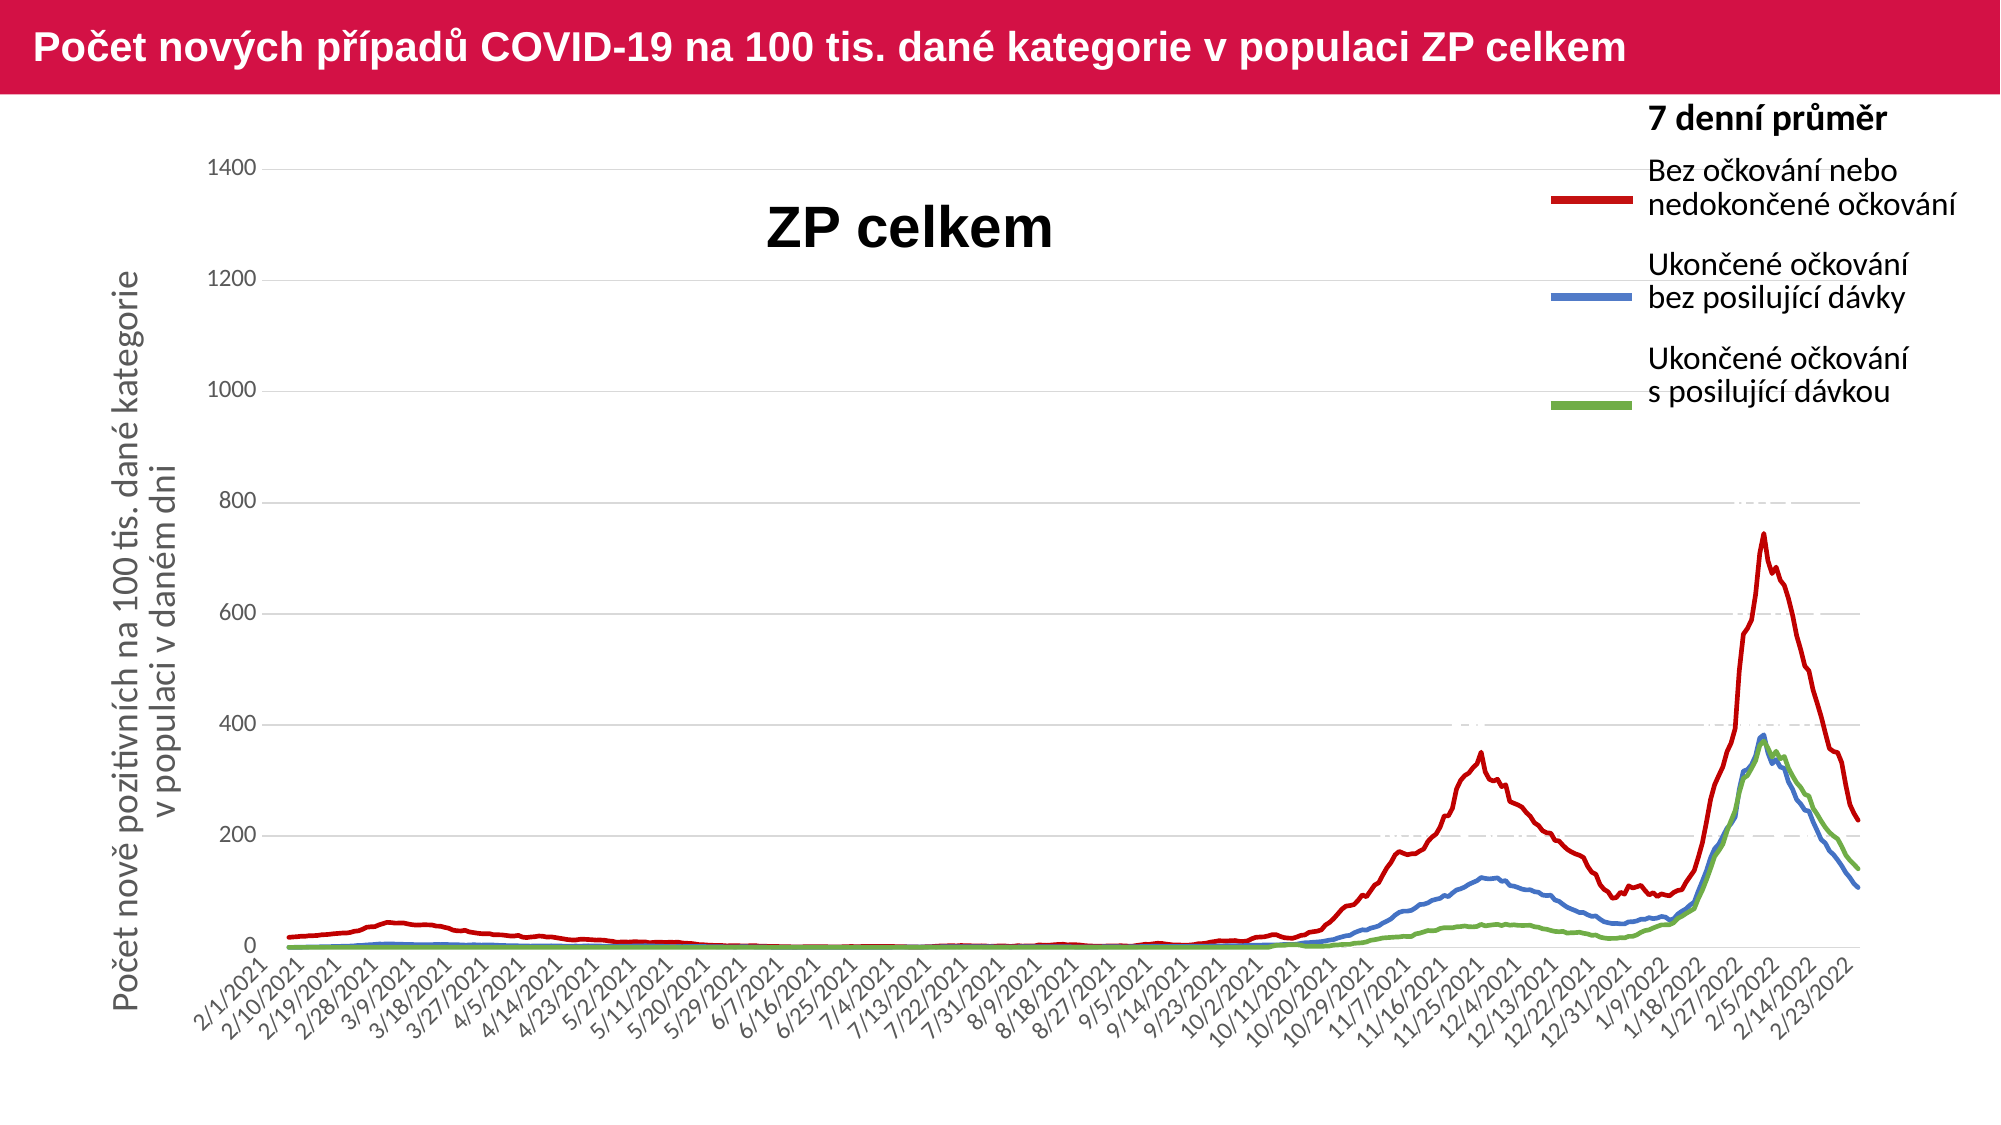

# Počet nových případů COVID-19 na 100 tis. dané kategorie v populaci ZP celkem
| 7 denní průměr |
| --- |
| Bez očkování nebo nedokončené očkování |
| Ukončené očkování bez posilující dávky |
| Ukončené očkování s posilující dávkou |

### Chart

| Category | Bez očkování | Ukončené očkování - bez posilující dávky | Ukončené očkování - s posilující dávkou |
|---|---|---|---|
| 44228 | 18.951488309815 | 0.0 | 0.0 |
| 44229 | 26.588231384083 | 0.0 | 0.0 |
| 44230 | 22.197186401919 | 0.0 | 0.0 |
| 44231 | 22.322368698142 | 0.0 | 0.0 |
| 44232 | 19.438399290075 | 0.0 | 0.0 |
| 44233 | 11.022834225052 | 0.0 | 0.0 |
| 44234 | 5.103646555463 | 0.0 | 0.0 |
| 44235 | 23.649098969329 | 0.0 | 0.0 |
| 44236 | 30.116537907555 | 0.817501062751 | 0.0 |
| 44237 | 27.527783081069 | 0.817531137717 | 0.0 |
| 44238 | 22.662581358667 | 1.226336809316 | 0.0 |
| 44239 | 26.970471983259 | 2.452763856071 | 0.0 |
| 44240 | 11.192463741081 | 0.40880734545 | 0.0 |
| 44241 | 7.950092127538 | 0.0 | 0.0 |
| 44242 | 31.612829060811 | 1.226507275232 | 0.0 |
| 44243 | 32.080388518182 | 2.453094783493 | 0.0 |
| 44244 | 32.506285395027 | 0.817728350641 | 0.0 |
| 44245 | 28.839145732068 | 4.088775493515 | 0.0 |
| 44246 | 31.232330847311 | 2.862236469799 | 0.0 |
| 44247 | 15.679235285848 | 1.635623888286 | 0.0 |
| 44248 | 7.595568528304 | 0.408919348836 | 0.0 |
| 44249 | 40.027797081306 | 3.680409588693 | 0.0 |
| 44250 | 46.546478361563 | 5.725268883163 | 0.0 |
| 44251 | 37.634906665431 | 5.725479611158 | 0.0 |
| 44252 | 48.370446836749 | 4.907714518246 | 0.0 |
| 44253 | 57.62062818489 | 8.588781415512 | 0.0 |
| 44254 | 20.453465358446 | 3.681041816635 | 0.0 |
| 44255 | 10.233566096797 | 4.499198324662 | 0.0 |
| 44256 | 62.154569884282 | 8.179825278932 | 0.0 |
| 44257 | 62.146579784517 | 5.3165602673 | 0.0 |
| 44258 | 53.952819189839 | 7.769848896885 | 0.0 |
| 44259 | 44.422476521782 | 4.49789212419 | 0.0 |
| 44260 | 51.082829862643 | 6.54171981814 | 0.0 |
| 44261 | 22.082158247055 | 3.679356357927 | 0.0 |
| 44262 | 10.730223251762 | 1.635109061774 | 0.0 |
| 44263 | 50.144721474635 | 5.722320319141 | 0.0 |
| 44264 | 53.678237308931 | 6.947821857847 | 0.0 |
| 44265 | 48.178839853536 | 2.451931918023 | 0.0 |
| 44266 | 45.861485395377 | 6.129228657004 | 0.0 |
| 44267 | 53.962330392494 | 6.537202812631 | 0.0 |
| 44268 | 20.807053591167 | 2.859745809451 | 0.0 |
| 44269 | 7.80355842264 | 3.267947157294 | 0.0 |
| 44270 | 37.19631169204 | 8.577520361399 | 0.0 |
| 44271 | 52.408841371539 | 4.492546457014 | 0.0 |
| 44272 | 33.557267780417 | 3.266986286825 | 0.0 |
| 44273 | 35.669462976418 | 5.308310773012 | 0.0 |
| 44274 | 29.89814697929 | 6.12437378278 | 0.0 |
| 44275 | 11.959417709239 | 1.224754742862 | 0.0 |
| 44276 | 5.98022538805 | 1.632846336913 | 0.0 |
| 44277 | 45.425395468148 | 5.714402334741 | 0.0 |
| 44278 | 32.22428099573 | 5.713819280058 | 0.0 |
| 44279 | 24.979240226028 | 6.529439610845 | 0.0 |
| 44280 | 27.914133402324 | 4.080500106093 | 0.0 |
| 44281 | 23.370910090734 | 3.264080426941 | 0.0 |
| 44282 | 11.009578333149 | 3.263747516492 | 0.0 |
| 44283 | 6.201593120366 | 1.631713993171 | 0.0 |
| 44284 | 31.302170283806 | 4.07888564844 | 0.0 |
| 44285 | 33.004922649101 | 2.447091835278 | 0.0 |
| 44286 | 24.141897553147 | 4.893684699894 | 0.0 |
| 44287 | 20.828844358256 | 2.038661170436 | 0.0 |
| 44288 | 16.772650370456 | 1.222967326389 | 0.0 |
| 44289 | 10.223455527968 | 3.668214109581 | 0.0 |
| 44290 | 14.617211766855 | 0.407504604802 | 0.0 |
| 44291 | 9.611901012207 | 1.222284694551 | 0.0 |
| 44292 | 26.938244075457 | 3.666166981685 | 0.0 |
| 44293 | 31.085097349426 | 2.850940606761 | 0.0 |
| 44294 | 24.605731597604 | 4.072009414485 | 0.0 |
| 44295 | 25.044022696145 | 2.035623409669 | 0.0 |
| 44296 | 7.845598619174 | 2.035242254885 | 0.0 |
| 44297 | 3.927267014884 | 0.813947809666 | 0.0 |
| 44298 | 12.732163035347 | 3.66207957292 | 0.0 |
| 44299 | 18.554971118784 | 2.034107921629 | 0.0 |
| 44300 | 22.105961240881 | 2.033735606236 | 0.0 |
| 44301 | 16.67569933714 | 2.440026189614 | 0.0 |
| 44302 | 15.934784796537 | 2.032974852101 | 0.0 |
| 44303 | 3.367230116506 | 2.439113626108 | 0.0 |
| 44304 | 3.375983255123 | 1.62577834138 | 0.0 |
| 44305 | 21.143615896616 | 2.844580261863 | 0.0 |
| 44306 | 18.944939117854 | 2.844048625105 | 0.0 |
| 44307 | 19.196537642665 | 4.874620693577 | 0.0 |
| 44308 | 13.293040650118 | 1.624569996629 | 0.0 |
| 44309 | 11.722060918648 | 2.030333177674 | 0.0 |
| 44310 | 4.536752229813 | 0.405990800248 | 0.0 |
| 44311 | 0.910017472335 | 0.405916640958 | 0.0 |
| 44312 | 11.948090143744 | 2.840886031769 | 0.0 |
| 44313 | 13.944408292274 | 2.840355774849 | 0.0 |
| 44314 | 7.526294993132 | 1.217073101467 | 0.0 |
| 44315 | 16.170455626367 | 4.056153387496 | 0.0 |
| 44316 | 11.568049048527 | 2.43323803151 | 0.0 |
| 44317 | 3.863987635239 | 0.810974101542 | 0.0 |
| 44318 | 4.840692799953 | 1.62203370586 | 0.0 |
| 44319 | 11.69932728868 | 2.838720142747 | 0.0 |
| 44320 | 11.777522598121 | 4.461081122732 | 0.0 |
| 44321 | 7.897412610193 | 3.244606855043 | 0.0 |
| 44322 | 4.96780860027 | 1.216791725816 | 0.0 |
| 44323 | 16.988957177834 | 1.622481098095 | 0.0 |
| 44324 | 8.00792784857 | 0.0 | 0.0 |
| 44325 | 2.005233659852 | 0.0 | 0.0 |
| 44326 | 9.051594086291 | 2.02843048163 | 0.0 |
| 44327 | 16.157046491901 | 1.217122479035 | 0.0 |
| 44328 | 5.075163166495 | 2.434383228722 | 0.0 |
| 44329 | 8.156024753535 | 2.434511636965 | 0.0 |
| 44330 | 6.143764079459 | 0.811549979305 | 0.0 |
| 44331 | 4.098696614476 | 0.811592791432 | 0.0 |
| 44332 | 1.025420165912 | 0.405819450926 | 0.0 |
| 44333 | 3.083596295572 | 3.24672689345 | 0.0 |
| 44334 | 7.210176649327 | 1.217591765832 | 0.0 |
| 44335 | 3.098309355861 | 1.217656012176 | 0.0 |
| 44336 | 4.144090009635 | 1.623633610839 | 0.0 |
| 44337 | 4.160469300937 | 0.405929822852 | 0.0 |
| 44338 | 1.040571898315 | 0.405951245255 | 0.0 |
| 44339 | 1.041742627066 | 0.0 | 0.0 |
| 44340 | 1.044015701996 | 1.217987235493 | 0.0 |
| 44341 | 3.138567766909 | 0.812037646065 | 0.0 |
| 44342 | 7.349235679489 | 0.812080509661 | 0.0 |
| 44343 | 2.107170701898 | 1.218190013278 | 0.0 |
| 44344 | 3.172119187091 | 1.624339097029 | 0.0 |
| 44345 | 0.0 | 0.406107862248 | 0.0 |
| 44346 | 1.063309444314 | 0.0 | 0.0 |
| 44347 | 4.269626941345 | 0.812301493822 | 0.0 |
| 44348 | 2.151277859048 | 0.0 | 0.0 |
| 44349 | 0.0 | 0.0 | 0.0 |
| 44350 | 4.374261843313 | 1.218526476549 | 0.0 |
| 44351 | 0.0 | 0.0 | 0.0 |
| 44352 | 0.0 | 0.0 | 0.0 |
| 44353 | 1.106892620346 | 0.0 | 0.0 |
| 44354 | 0.0 | 0.406208490569 | 0.0 |
| 44355 | 1.123040294685 | 0.40621509089 | 0.0 |
| 44356 | 1.13085073901 | 0.0 | 0.0 |
| 44357 | 1.14135707356 | 0.0 | 0.0 |
| 44358 | None | None | 0.0 |
| 44359 | 1.157327037474 | 0.406248095712 | 0.0 |
| 44360 | 1.160550565188 | 0.406256347755 | 0.0 |
| 44361 | 1.167801380341 | 0.0 | 0.0 |
| 44362 | None | None | 0.0 |
| 44363 | 0.0 | 0.0 | 0.0 |
| 44364 | 2.385809206837 | 0.0 | 0.0 |
| 44365 | 0.0 | 0.0 | 0.0 |
| 44366 | 0.0 | 0.406304216218 | 0.0 |
| 44367 | 1.209204464382 | 0.0 | 0.0 |
| 44368 | None | None | 0.0 |
| 44369 | 1.223241590214 | 0.0 | 0.0 |
| 44370 | 2.461902065535 | 0.0 | 0.0 |
| 44371 | 2.478990555045 | 0.0 | 0.0 |
| 44372 | None | None | 0.0 |
| 44373 | 1.254201575277 | 0.0 | 0.0 |
| 44374 | 1.256170939741 | 0.0 | 0.0 |
| 44375 | 0.0 | 0.406376865777 | 0.0 |
| 44376 | 3.814998028917 | 0.0 | 0.0 |
| 44377 | None | None | 0.0 |
| 44378 | 1.289706849633 | 0.406375214362 | 0.0 |
| 44379 | 1.29961271541 | 0.8126975871 | 0.0 |
| 44380 | None | None | 0.0 |
| 44381 | 1.305517115329 | 0.406297613001 | 0.0 |
| 44382 | 0.0 | 0.812542404556 | 0.0 |
| 44383 | 1.321807174769 | 0.0 | 0.0 |
| 44384 | 0.0 | 0.406220041271 | 0.0 |
| 44385 | 0.0 | 1.624774562529 | 0.0 |
| 44386 | 0.0 | 0.406167243424 | 0.0 |
| 44387 | 1.354426265034 | 0.0 | 0.0 |
| 44388 | 0.0 | 0.406116108595 | 0.0 |
| 44389 | 2.730151796439 | 1.624358885852 | 0.0 |
| 44390 | 4.123711340206 | 0.40606498664 | 0.0 |
| 44391 | 1.38483056598 | 1.624154424602 | 0.0 |
| 44392 | 4.188013904206 | 0.406012229088 | 0.0 |
| 44393 | 2.81333520889 | 2.029937518523 | 0.0 |
| 44394 | 1.409741312469 | 0.0 | 0.0 |
| 44395 | 2.82330354748 | 0.405934766283 | 0.0 |
| 44396 | 2.826935037032 | 2.029550251664 | 0.0 |
| 44397 | 2.831337240578 | 2.029418449849 | 0.0 |
| 44398 | 5.700929251467 | 0.81171466606 | 0.0 |
| 44399 | 2.867589074485 | 2.02916313254 | 0.0 |
| 44400 | 1.44298062077 | 1.217418828599 | 0.0 |
| 44401 | 0.0 | 0.405779929313 | 0.0 |
| 44402 | 1.448708476393 | 0.0 | 0.0 |
| 44403 | 4.371712108185 | 2.028644459771 | 0.0 |
| 44404 | 1.465265872492 | 1.217107665344 | 0.0 |
| 44405 | 0.0 | 0.811355734865 | 0.0 |
| 44406 | 5.939388539949 | 0.405651537216 | 0.0 |
| 44407 | 2.990117661129 | 0.811250420836 | 0.0 |
| 44408 | 1.497925373357 | 0.405598887036 | 0.0 |
| 44409 | 0.0 | 0.405616983994 | 0.0 |
| 44410 | 0.0 | 0.811270165134 | 0.0 |
| 44411 | 3.045901739209 | 1.622606148866 | 0.0 |
| 44412 | 7.669417431051 | 1.622678555491 | 0.0 |
| 44413 | 0.0 | 1.217058288978 | 0.0 |
| 44414 | 4.66475929842 | 0.811408402134 | 0.0 |
| 44415 | 1.559746073339 | 0.0 | 0.0 |
| 44416 | 0.0 | 0.811477538301 | 0.0 |
| 44417 | 12.568735271013 | 1.217265696641 | 0.0 |
| 44418 | 1.580577859265 | 0.811546686251 | 0.0 |
| 44419 | 4.771523547468 | 1.62316582262 | 0.0 |
| 44420 | 3.197799913659 | 0.811615845987 | 0.0 |
| 44421 | 9.646302250803 | 1.21747811583 | 0.0 |
| 44422 | 4.833720030935 | 0.405842508756 | 0.0 |
| 44423 | 1.614257118873 | 0.40586062746 | 0.0 |
| 44424 | 4.864523033516 | 1.217631301241 | 0.0 |
| 44425 | 3.259186832885 | 0.405895222207 | 0.0 |
| 44426 | 4.915132053214 | 0.0 | 0.0 |
| 44427 | 0.0 | 1.217789468556 | 0.0 |
| 44428 | 3.313342831582 | 0.405946301423 | 0.0 |
| 44429 | 0.0 | 0.405964429396 | 0.0 |
| 44430 | 0.0 | 0.811965117978 | 0.0 |
| 44431 | 3.348625389277 | 1.624002760804 | 0.0 |
| 44432 | 3.366096674296 | 1.218056469097 | 0.0 |
| 44433 | 3.387074922097 | 1.624141235321 | 0.0 |
| 44434 | 5.108034938958 | 0.406053444754 | 0.0 |
| 44435 | 1.713561122725 | 1.218209800091 | 0.0 |
| 44436 | 0.0 | 0.406088072381 | 0.0 |
| 44437 | 3.437607425232 | 0.0 | 0.0 |
| 44438 | 0.0 | 0.406122705914 | 0.0 |
| 44439 | 1.736412571627 | 2.436835200896 | 0.0 |
| 44440 | 3.491376300537 | 2.030514573003 | 0.0 |
| 44441 | 14.038535780718 | 1.624266542139 | 0.0 |
| 44442 | 7.066638400113 | 3.248242903604 | 0.0 |
| 44443 | 8.843609607697 | 1.623976387383 | 0.0 |
| 44444 | 1.770318834422 | 0.811915674438 | 0.0 |
| 44445 | 7.117057808302 | 1.217764752205 | 0.0 |
| 44446 | 8.937189432667 | 2.841185829788 | 0.0 |
| 44447 | 1.794945433658 | 0.40584745006 | 0.0 |
| 44448 | 5.405989836739 | 1.623251453824 | 0.0 |
| 44449 | 1.809692714177 | 1.623106544771 | 0.0 |
| 44450 | 1.810938065918 | 1.217221246191 | 0.0 |
| 44451 | 3.624238909828 | 1.217112603201 | 0.0 |
| 44452 | 3.633258851526 | 2.839664432797 | 0.0 |
| 44453 | 7.286505392013 | 2.433780878594 | 0.0 |
| 44454 | 5.47565160254 | 2.027977984271 | 0.0 |
| 44455 | 10.975743606629 | 4.055594083699 | 0.0 |
| 44456 | 12.834381474487 | 1.216579546053 | 0.0 |
| 44457 | 3.667638590893 | 1.216471017578 | 0.0 |
| 44458 | 9.16825583101 | 1.621810102255 | 0.0 |
| 44459 | 16.536214309337 | 3.246621484517 | 0.0 |
| 44460 | 14.720765479804 | 4.062629496315 | 0.0 |
| 44461 | 14.743010891399 | 3.253275641911 | 0.0 |
| 44462 | 9.22849760059 | 3.25797899418 | 0.0 |
| 44463 | 11.097342186546 | 2.853788199993 | 0.0 |
| 44464 | 9.247614115558 | 1.630895687911 | 0.0 |
| 44465 | 9.246930019233 | 1.631081896622 | 0.0 |
| 44466 | 7.406173045233 | 5.311151784546 | 0.0 |
| 44467 | 12.980992118683 | 4.085701678406 | 0.0 |
| 44468 | 22.283294956547 | 4.097991164731 | 0.0 |
| 44469 | 35.337003422109 | 7.398577828928 | 0.0 |
| 44470 | 29.820703023073 | 1.653685237551 | 0.0 |
| 44471 | 13.051665951932 | 2.894679166166 | 0.0 |
| 44472 | 11.19089806957 | 4.136008503633 | 0.0 |
| 44473 | 18.687746444656 | 4.153168867846 | 0.0 |
| 44474 | 28.074641112504 | 5.006968030509 | 13.854253255749 |
| 44475 | 22.490441562336 | 5.456522012868 | 11.584800741427 |
| 44476 | 13.144552521876 | 8.439032211785 | 0.0 |
| 44477 | 15.058256630338 | 6.822445846836 | 0.0 |
| 44478 | 7.532531118769 | 2.561016211232 | 7.947862025115 |
| 44479 | 9.419033983874 | 2.135082392829 | 0.0 |
| 44480 | 33.961623365596 | 9.442708512172 | 0.0 |
| 44481 | 49.063083803521 | 14.24667469661 | 6.571597555365 |
| 44482 | 28.364502770266 | 13.900593381579 | 0.0 |
| 44483 | 45.451102189228 | 10.062606915198 | 0.0 |
| 44484 | 22.762623771766 | 11.04450050142 | 0.0 |
| 44485 | 15.180265654648 | 6.194032492124 | 4.806305873305 |
| 44486 | 24.673549954448 | 7.084065722419 | 0.0 |
| 44487 | 95.033546842035 | 17.81967381087 | 4.474473130788 |
| 44488 | 81.850195108023 | 25.113909518171 | 8.392430028114 |
| 44489 | 76.236944423267 | 20.350756595906 | 11.678604796013 |
| 44490 | 103.057368601855 | 29.239098156566 | 0.0 |
| 44491 | 84.131627755788 | 25.47947743908 | 6.463915193432 |
| 44492 | 53.55674145483 | 20.427112349117 | 6.37023824691 |
| 44493 | 32.5221916131 | 12.086108877246 | 0.0 |
| 44494 | 107.294081581821 | 50.182909670762 | 17.875230888398 |
| 44495 | 136.200579332041 | 45.454975899392 | 11.241323103729 |
| 44496 | 144.031341219849 | 38.439177209411 | 15.521924718665 |
| 44497 | 78.853735936147 | 24.067736236865 | 10.250102501025 |
| 44498 | 158.041823262985 | 50.573326460547 | 26.748370781052 |
| 44499 | 127.25835373966 | 33.122582782102 | 14.470732942623 |
| 44500 | 61.714109388258 | 28.295995628756 | 9.573729685742 |
| 44501 | 204.676668790669 | 85.585275397676 | 29.924268581819 |
| 44502 | 228.010511671046 | 70.020012812172 | 15.428697377121 |
| 44503 | 210.913312693498 | 66.803622464099 | 18.890894588808 |
| 44504 | 174.482852213024 | 71.363397713312 | 13.848771416135 |
| 44505 | 200.206037281085 | 85.745020292988 | 29.473529086689 |
| 44506 | 105.035887261481 | 47.944884228738 | 21.889022655138 |
| 44507 | 42.818217205138 | 29.230608623029 | 7.256762395457 |
| 44508 | 216.424894712213 | 94.793219125058 | 29.926416223638 |
| 44509 | 228.747947133807 | 102.102134040957 | 47.750605409461 |
| 44510 | 245.146107079819 | 107.588774187301 | 27.967886285864 |
| 44511 | 200.196270853778 | 75.076708811176 | 30.227341425775 |
| 44512 | 295.200047232007 | 103.101926786545 | 46.787509244306 |
| 44513 | 159.574468085106 | 78.882753563611 | 18.007473101337 |
| 44514 | 80.834368407562 | 43.390464111079 | 11.961364791722 |
| 44515 | 306.493711935458 | 107.161291770461 | 54.092776421397 |
| 44516 | 368.784201760647 | 139.895931075663 | 57.922694394213 |
| 44517 | 244.54252654181 | 91.177442700675 | 26.708275348261 |
| 44518 | 297.221280245756 | 120.375756668183 | 30.141115221263 |
| 44519 | 536.912751677852 | 141.694478599449 | 59.355008903251 |
| 44520 | 268.779460435262 | 93.964540131667 | 20.964360587002 |
| 44521 | 140.519923717755 | 65.862594162927 | 19.598108129295 |
| 44522 | 338.307255482389 | 141.215282104226 | 44.846496847931 |
| 44523 | 435.958503209138 | 163.167366526694 | 56.339438859188 |
| 44524 | 293.480680875179 | 113.384184422104 | 31.84752385502 |
| 44525 | 444.742293164371 | 160.139401041826 | 56.237585852059 |
| 44526 | 287.702258768797 | 129.696810210334 | 40.254870839371 |
| 44527 | 175.703836881461 | 88.014333762927 | 28.579267456216 |
| 44528 | 118.611832552812 | 71.870330792654 | 26.161930978001 |
| 44529 | 361.455680604616 | 149.053130434228 | 50.2602363348 |
| 44530 | 342.578834406471 | 119.164943605995 | 40.539059932069 |
| 44531 | 316.167961646553 | 122.440473089147 | 49.489504997364 |
| 44532 | 234.576102300091 | 98.358274967488 | 43.162438151384 |
| 44533 | 265.340659799845 | 121.07274510467 | 45.631540520807 |
| 44534 | 154.847349808533 | 71.289871406651 | 22.1865892153 |
| 44535 | 90.084427963882 | 51.726367515841 | 24.120118188579 |
| 44536 | 294.842364635764 | 139.628299836297 | 51.471388836647 |
| 44537 | 294.198573454399 | 120.413163316443 | 41.859333171087 |
| 44538 | 234.147172140743 | 98.743837326581 | 30.592734225621 |
| 44539 | 201.353782880644 | 90.799247867647 | 37.560096153846 |
| 44540 | 198.519733293053 | 85.503189926701 | 26.481116224705 |
| 44541 | 129.682062809345 | 65.347959528319 | 15.435041175242 |
| 44542 | 84.38270803583 | 55.965478136644 | 9.048217953474 |
| 44543 | 204.241265426733 | 79.568101371248 | 39.347194276771 |
| 44544 | 288.052373158756 | 103.695465953322 | 37.984859058505 |
| 44545 | 177.569273938968 | 59.281327901744 | 34.875711682491 |
| 44546 | 151.989074408564 | 56.230406014342 | 15.459800225025 |
| 44547 | 166.193937245169 | 61.969046853305 | 31.998652688307 |
| 44548 | 104.326208075292 | 45.662100456621 | 15.939329877015 |
| 44549 | 66.663703835385 | 31.576620670055 | 14.222370952898 |
| 44550 | 176.382593940476 | 79.744816586921 | 26.492259292987 |
| 44551 | 177.277113300271 | 74.912400821619 | 29.501184144752 |
| 44552 | 103.496377626783 | 39.820563664141 | 17.87077802869 |
| 44553 | 126.630938651832 | 61.99071770569 | 19.426434520774 |
| 44554 | 36.449790413705 | 20.395509724579 | 5.665722379603 |
| 44555 | 43.377014748185 | 13.870983534326 | 4.856254856254 |
| 44556 | 34.295905068934 | 18.77213888118 | 7.283203314666 |
| 44557 | 96.474101297806 | 69.912239576907 | 28.113127223949 |
| 44558 | 186.971977286367 | 77.142572746275 | 29.480662279094 |
| 44559 | 169.401062817626 | 33.487375259527 | 27.646566296465 |
| 44560 | 102.71494268973 | 61.59142107439 | 15.685413349855 |
| 44561 | 141.120022579203 | 46.490004649 | 25.056769242815 |
| 44562 | 16.525413725536 | 14.380212827149 | 5.480824942451 |
| 44563 | 49.697084437712 | 29.667553867801 | 25.804635450877 |
| 44564 | 114.323822226456 | 91.533572290135 | 60.520476094411 |
| 44565 | 122.249388753056 | 76.13839884408 | 50.721630469866 |
| 44566 | 113.378684807256 | 54.282162181092 | 37.289580225868 |
| 44567 | 130.756937381955 | 48.828991992045 | 39.125396897055 |
| 44568 | 92.190494674785 | 54.523645087419 | 45.04437979058 |
| 44569 | 51.046452271567 | 33.771757683074 | 23.559207232676 |
| 44570 | 34.098105119586 | 21.049356164258 | 27.197483130209 |
| 44571 | 105.260581136324 | 54.514039675133 | 62.043342749322 |
| 44572 | 164.890606157556 | 92.430933552428 | 76.06215364555 |
| 44573 | 138.528138528138 | 113.378684807256 | 91.932228710147 |
| 44574 | 139.064789292011 | 85.045389393215 | 64.84021518401 |
| 44575 | 186.743688063343 | 84.480783049464 | 80.318455631098 |
| 44576 | 124.744274237812 | 81.8785273562 | 53.428191807208 |
| 44577 | 107.513439179897 | 57.641955527765 | 58.284879638212 |
| 44578 | 271.520514883346 | 192.860235368205 | 189.440277379712 |
| 44579 | 348.687368926396 | 217.093915422589 | 182.988345799269 |
| 44580 | 403.67624657256 | 246.797625946723 | 223.617620791592 |
| 44581 | 421.036515348694 | 245.759639015349 | 206.665656301235 |
| 44582 | 372.501669835071 | 200.494621248358 | 231.330974396178 |
| 44583 | 239.610439801097 | 138.692011951988 | 125.145319017985 |
| 44584 | 216.88613477924 | 156.281920326864 | 140.795975695607 |
| 44585 | 461.582345771853 | 294.193282929589 | 354.621997454344 |
| 44586 | 458.225936629435 | 276.300266986774 | 312.711979378646 |
| 44587 | 585.682162840558 | 329.331332332833 | 349.267686321137 |
| 44588 | 1152.11001469661 | 593.982516345013 | 438.065245478036 |
| 44589 | 830.06139819231 | 430.778371954842 | 407.164490442666 |
| 44590 | 311.69928943128 | 157.386532817218 | 160.984342435739 |
| 44591 | 325.603557814485 | 218.32433411078 | 232.364036991286 |
| 44592 | 785.979819437068 | 407.026563838903 | 452.657365001597 |
| 44593 | 973.248949635696 | 500.032260145815 | 504.735213250627 |
| 44594 | 836.285189229499 | 369.163014615401 | 400.901199390365 |
| 44595 | 805.548146172312 | 366.169412937263 | 351.782053825299 |
| 44596 | 670.620925510313 | 294.168918329992 | 292.611558156547 |
| 44597 | 392.932559942262 | 209.357860188203 | 235.182513488408 |
| 44598 | 160.457839702618 | 124.367254320125 | 136.998932989079 |
| 44599 | 720.329905741216 | 391.470749043193 | 481.502920591485 |
| 44600 | 809.825163573956 | 330.166948204374 | 358.519432935197 |
| 44601 | 628.795614553662 | 276.124575087182 | 302.867407009217 |
| 44602 | 543.770862495962 | 236.117087595026 | 265.061029483949 |
| 44603 | 493.993791334863 | 238.419996229637 | 234.933272424707 |
| 44604 | 186.380702844331 | 129.818254443778 | 146.798807341245 |
| 44605 | 100.00270277575 | 114.347884009059 | 117.413000228303 |
| 44606 | 479.207277452891 | 257.055105492744 | 327.033700106188 |
| 44607 | 645.388724679339 | 219.625855648955 | 283.107281389113 |
| 44608 | 456.558958610756 | 161.98221546986 | 215.839498628248 |
| 44609 | 337.47006313956 | 190.380200459152 | 186.33459720563 |
| 44610 | 300.08729812309 | 141.638282804437 | 171.694396931529 |
| 44611 | 147.420147420147 | 82.105499943763 | 100.40355752476 |
| 44612 | 87.410199677674 | 48.378749353074 | 81.611503335708 |
| 44613 | 352.979806271548 | 183.674389254484 | 232.344413378896 |
| 44614 | 359.06150641377 | 132.039273219726 | 172.669128441256 |
| 44615 | 214.073992754418 | 100.61044539905 | 151.196976060478 |
| 44616 | 225.355209278038 | 113.257979024622 | 135.557334297296 |
| 44617 | 214.822771213748 | 93.142655928757 | 115.367015345746 |
ZP celkem